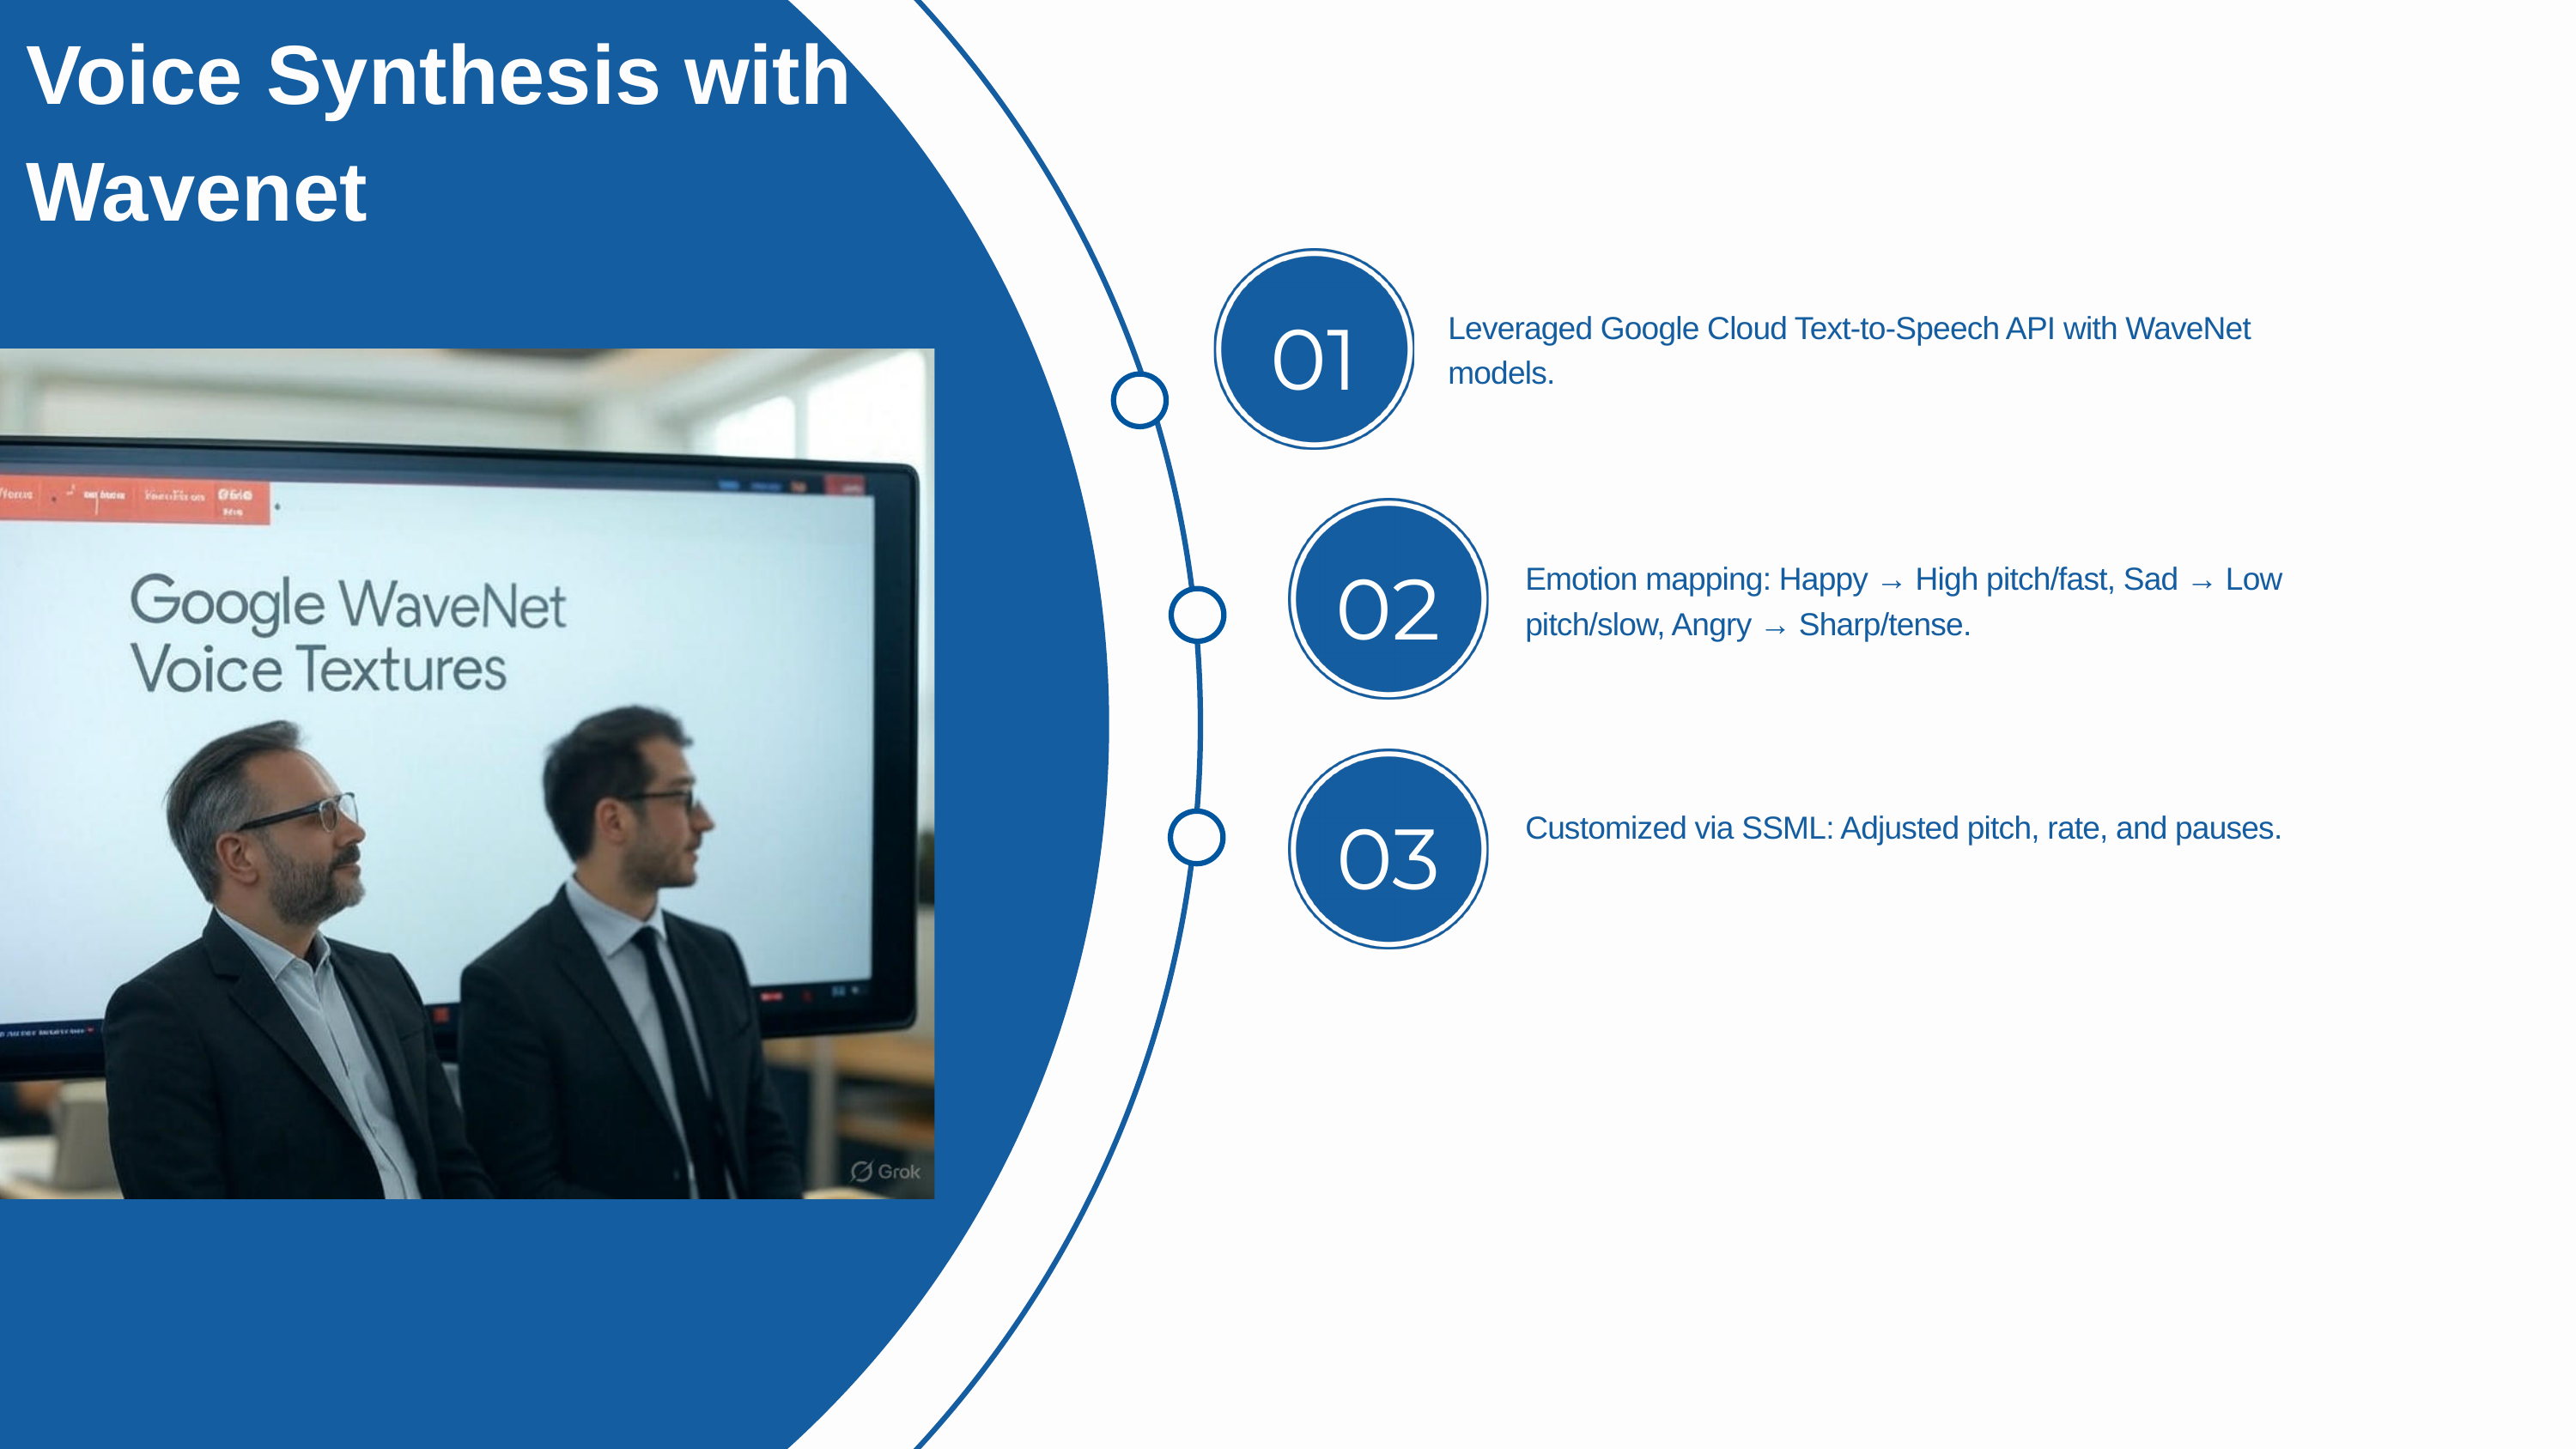

Voice Synthesis with Wavenet

01
Leveraged Google Cloud Text-to-Speech API with WaveNet models.

02
Emotion mapping: Happy → High pitch/fast, Sad → Low pitch/slow, Angry → Sharp/tense.

03
Customized via SSML: Adjusted pitch, rate, and pauses.